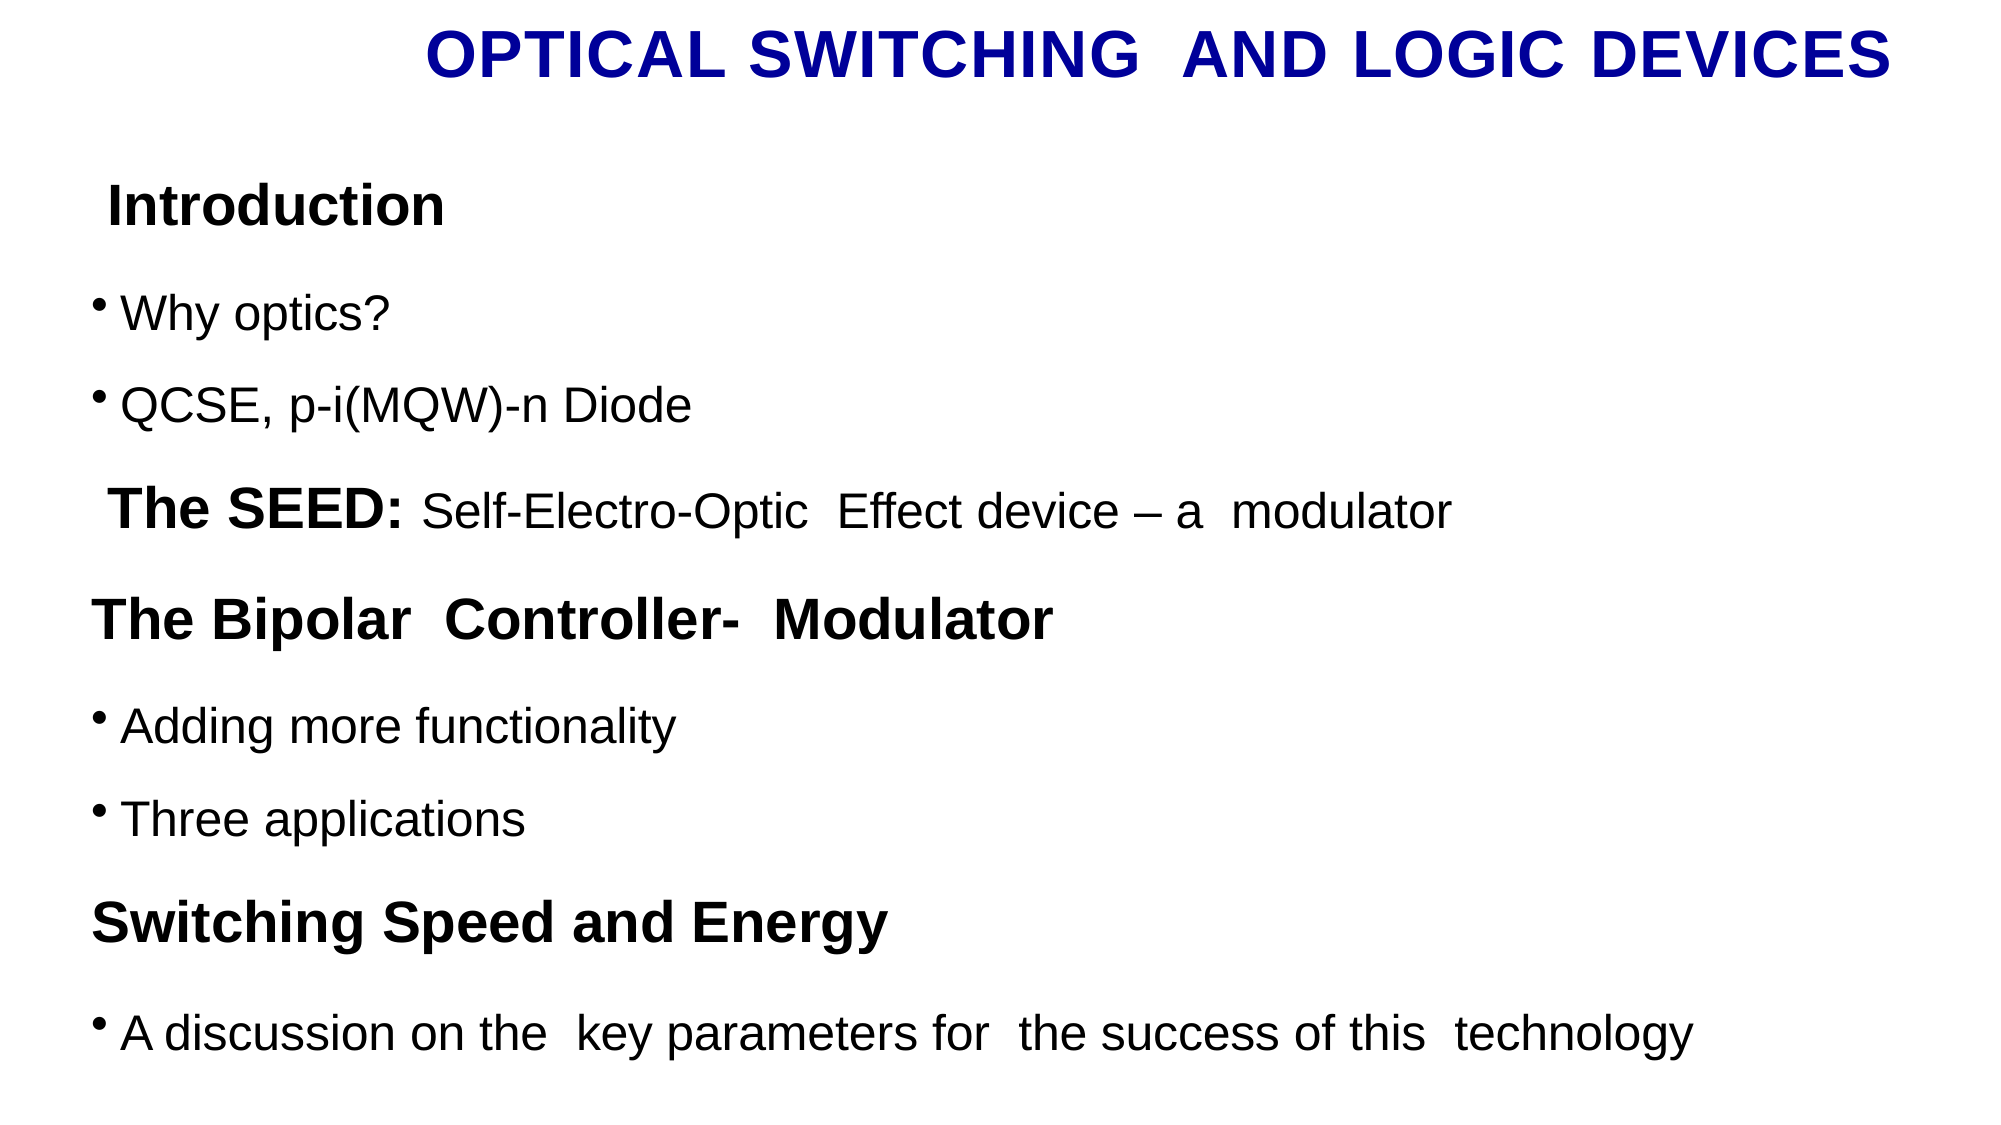

OPTICAL SWITCHING  AND LOGIC DEVICES
 Introduction
Why optics?
QCSE, p-i(MQW)-n Diode
 The SEED: Self-Electro-Optic  Effect device – a  modulator
The Bipolar  Controller-  Modulator
Adding more functionality
Three applications
Switching Speed and Energy
A discussion on the  key parameters for  the success of this  technology